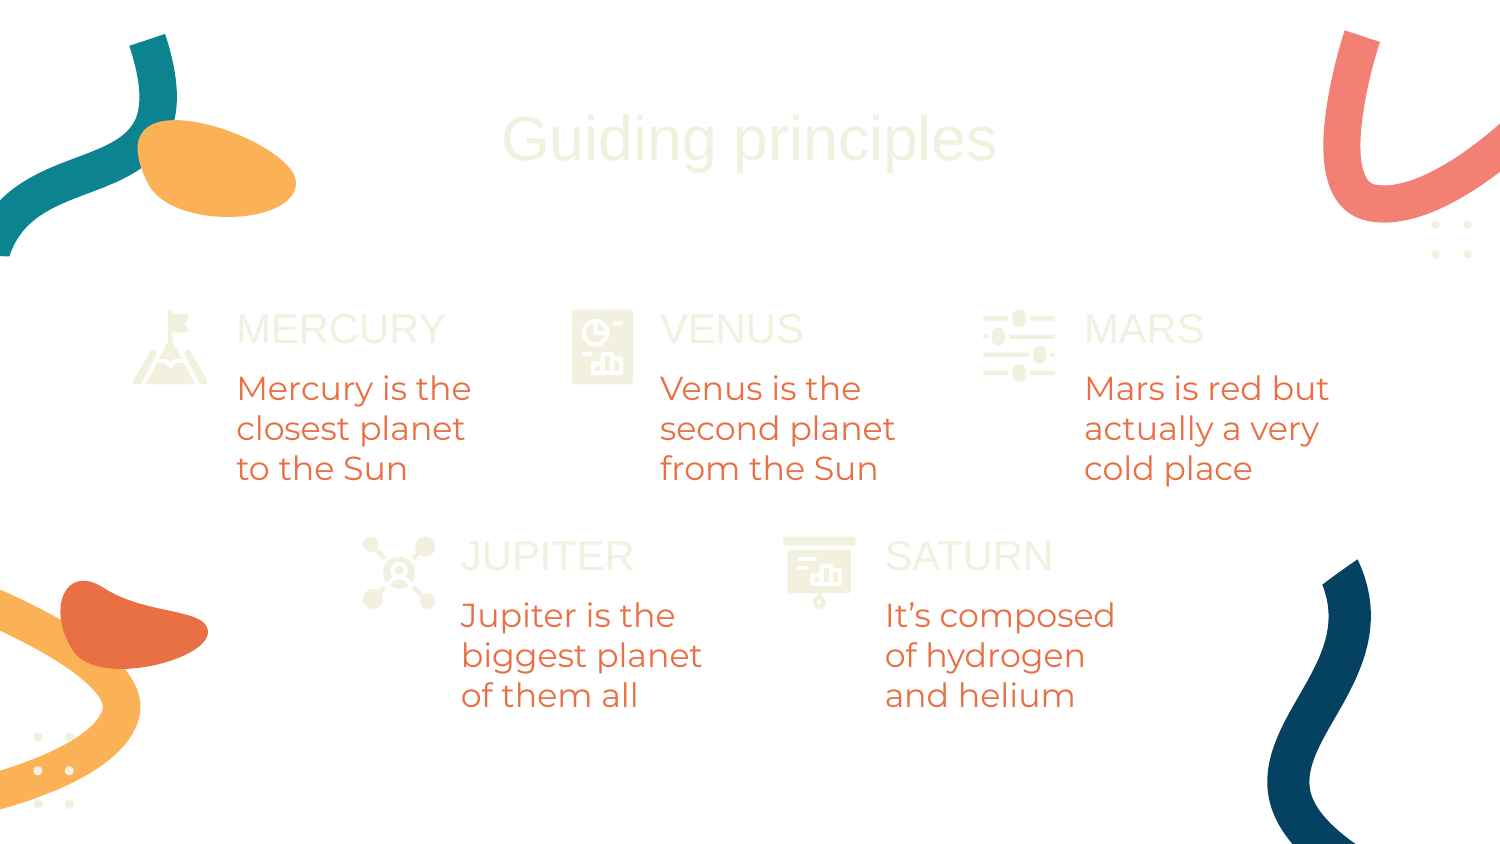

# Guiding principles
MERCURY
VENUS
MARS

Mercury is the closest planet to the Sun

Venus is the second planet from the Sun
Mars is red but actually a very cold place
JUPITER
SATURN

Jupiter is the biggest planet of them all
It’s composed of hydrogen and helium